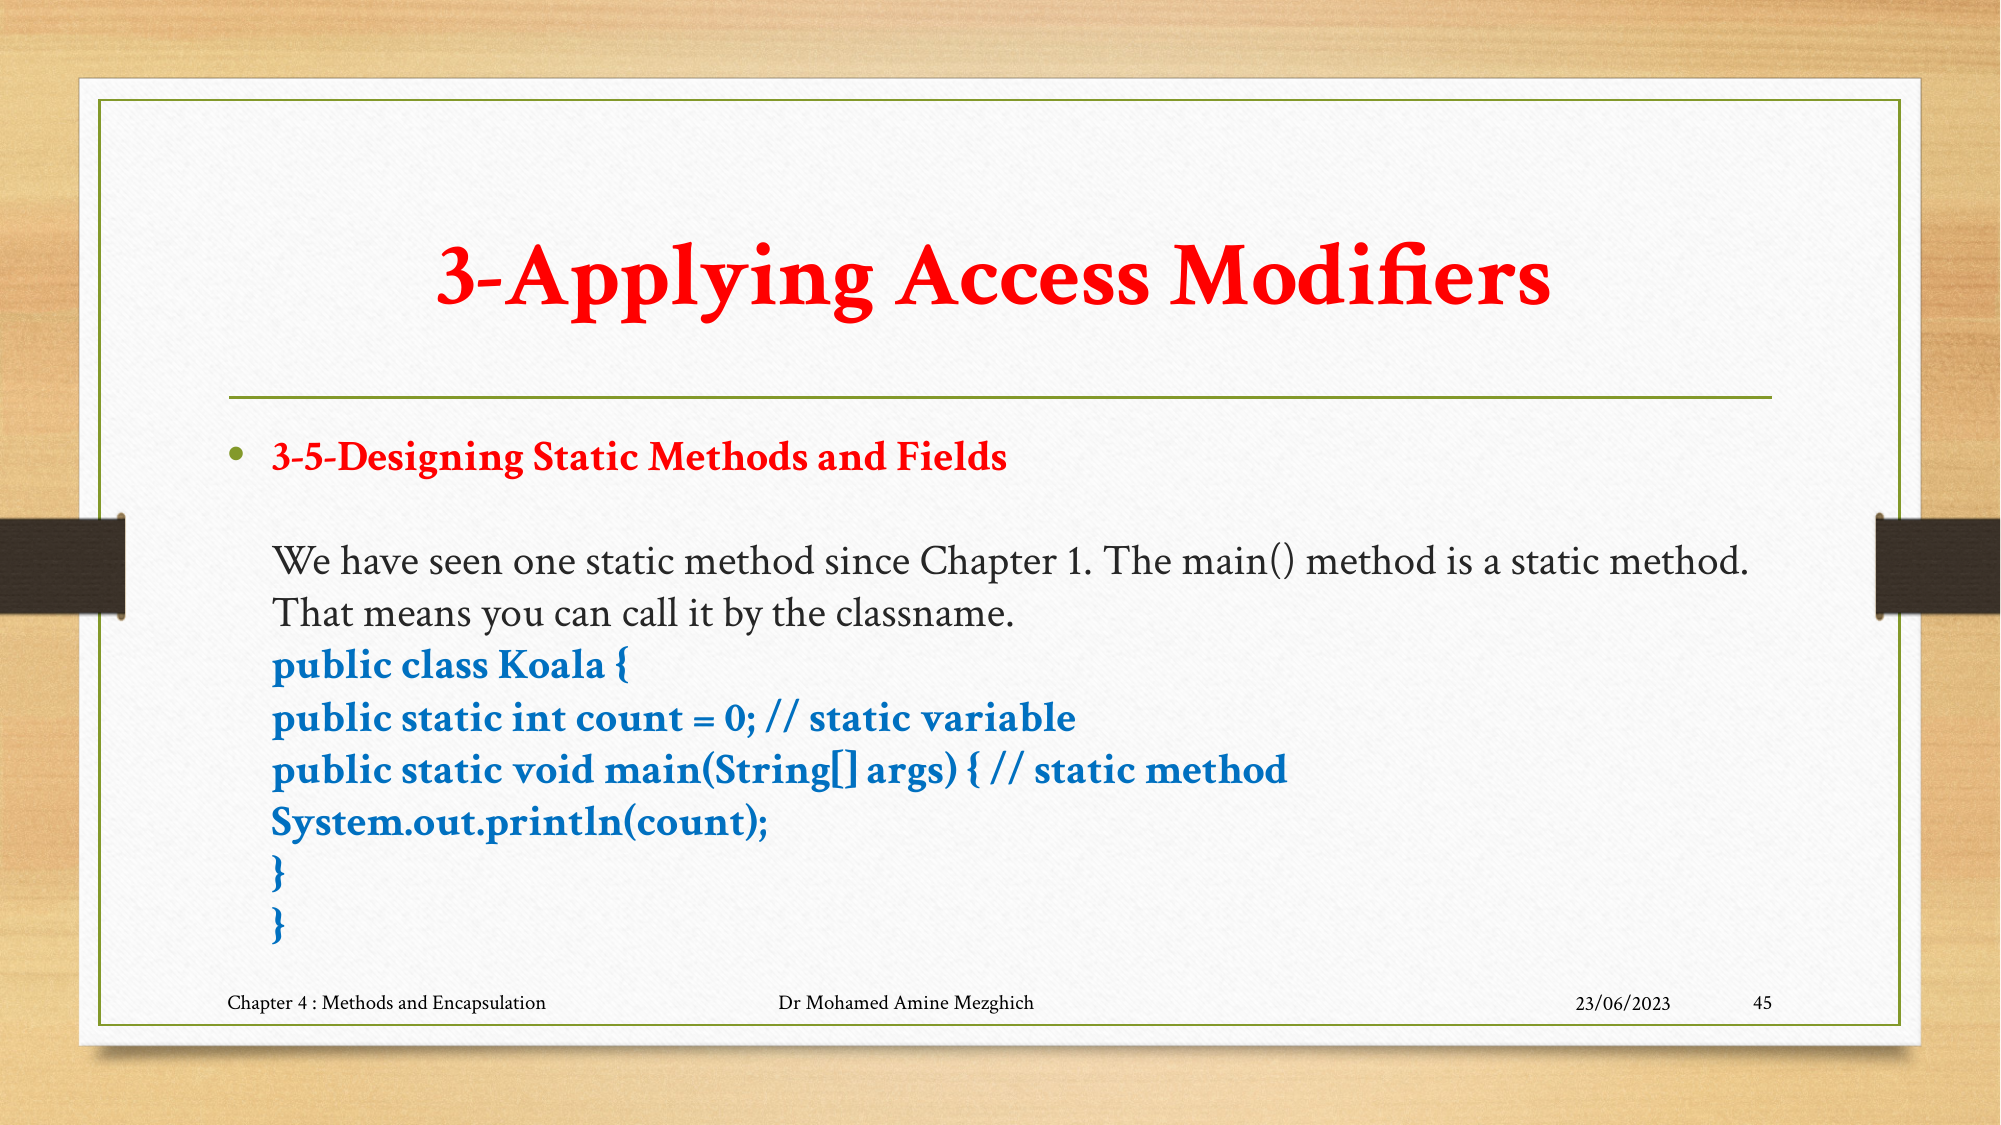

# 3-Applying Access Modifiers
3-5-Designing Static Methods and Fields
We have seen one static method since Chapter 1. The main() method is a static method.
That means you can call it by the classname.
public class Koala {
public static int count = 0; // static variable
public static void main(String[] args) { // static method
System.out.println(count);
}
}
Chapter 4 : Methods and Encapsulation                                                 Dr Mohamed Amine Mezghich
23/06/2023
45